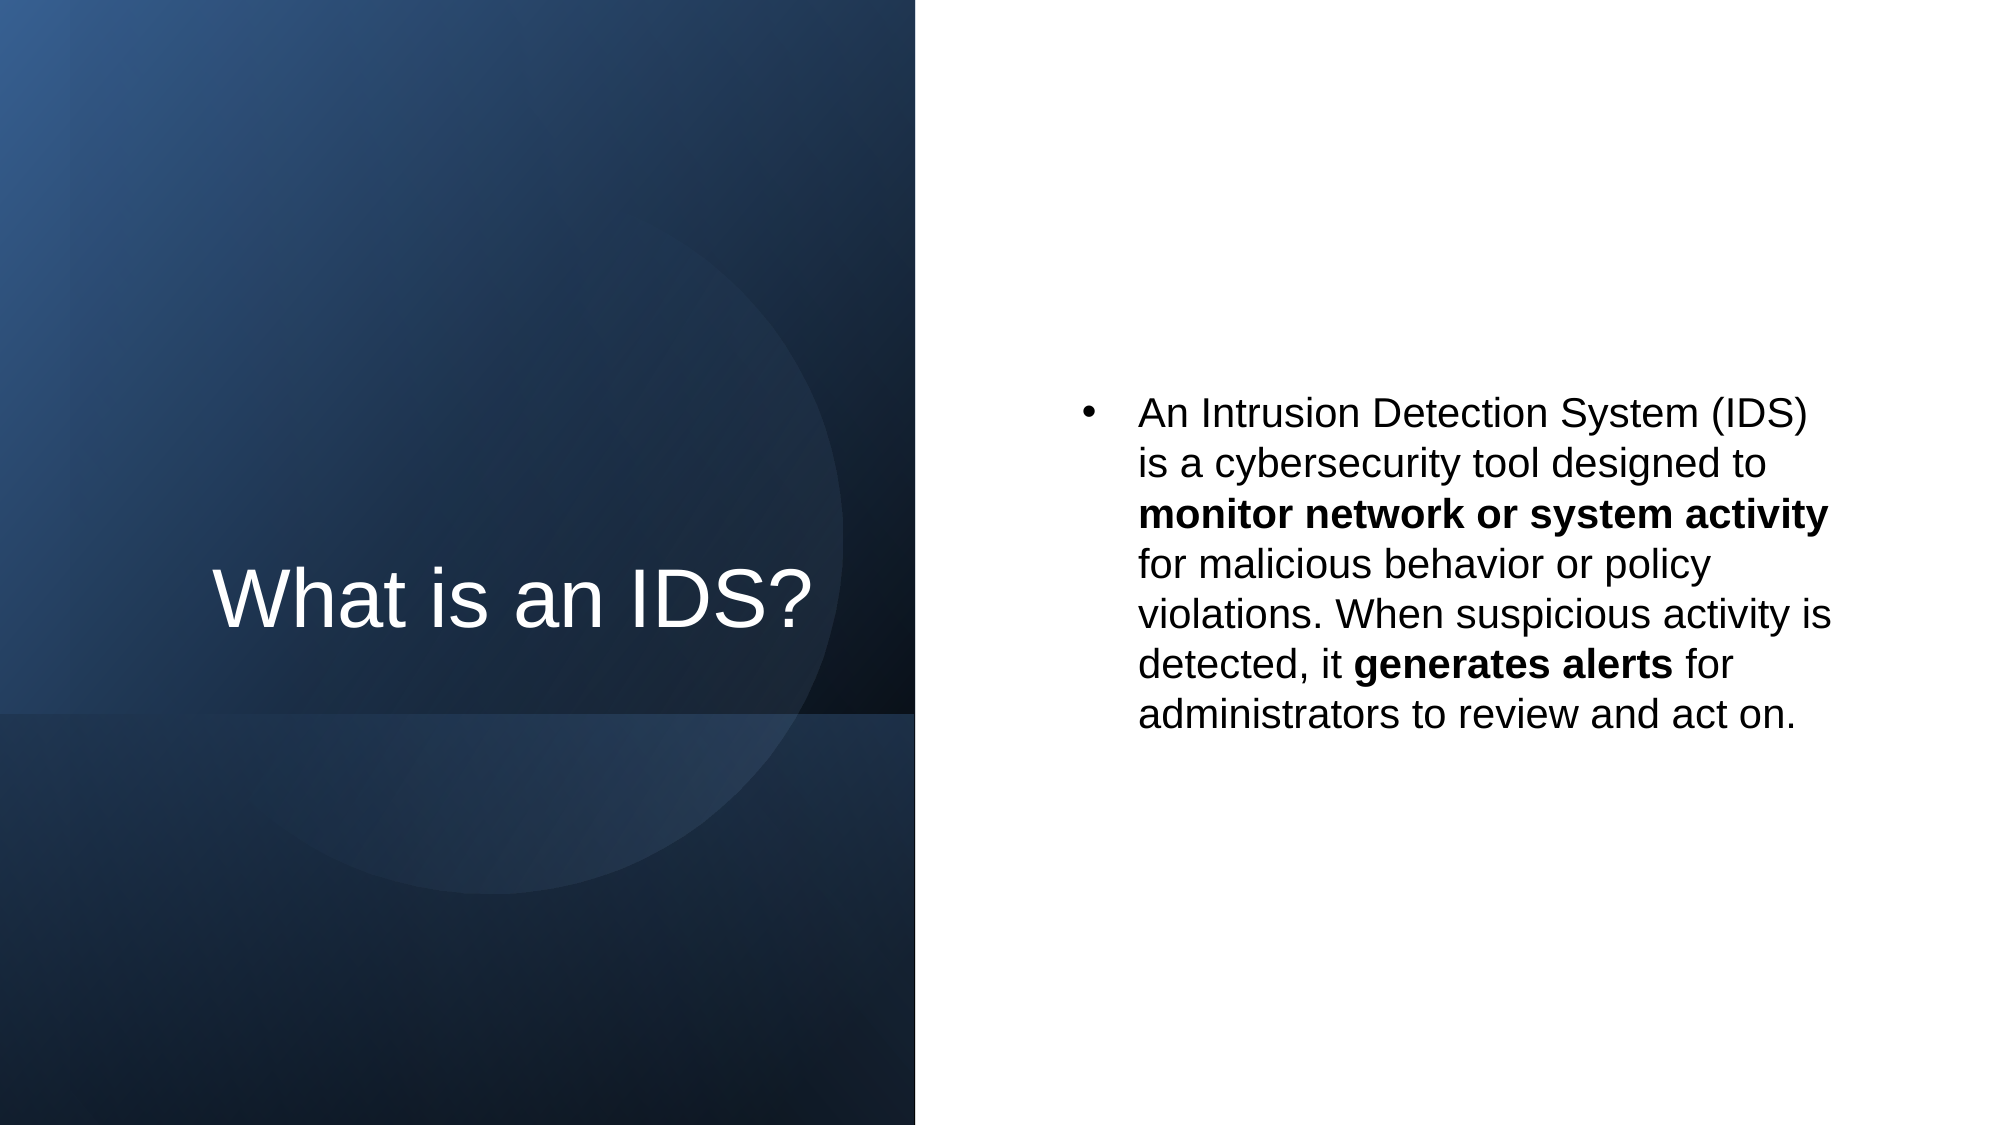

# What is an IDS?

An Intrusion Detection System (IDS) is a cybersecurity tool designed to monitor network or system activity for malicious behavior or policy violations. When suspicious activity is detected, it generates alerts for administrators to review and act on.